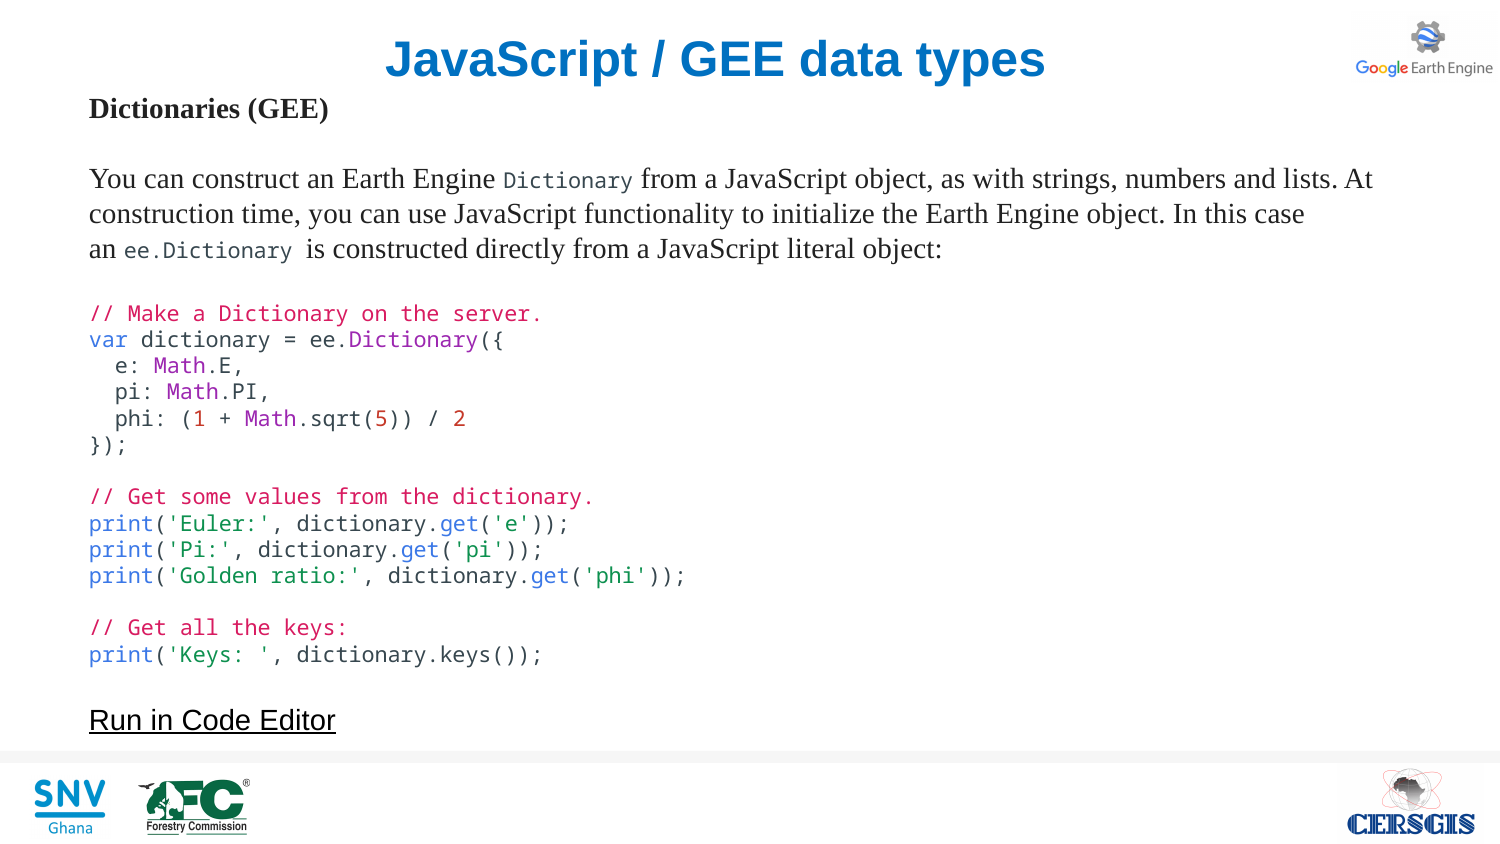

JavaScript / GEE data types
Dictionaries (GEE)
You can construct an Earth Engine Dictionary from a JavaScript object, as with strings, numbers and lists. At construction time, you can use JavaScript functionality to initialize the Earth Engine object. In this case an ee.Dictionary is constructed directly from a JavaScript literal object:
// Make a Dictionary on the server.
var dictionary = ee.Dictionary({
  e: Math.E,
  pi: Math.PI,
  phi: (1 + Math.sqrt(5)) / 2
});
// Get some values from the dictionary.
print('Euler:', dictionary.get('e'));
print('Pi:', dictionary.get('pi'));
print('Golden ratio:', dictionary.get('phi'));
// Get all the keys:
print('Keys: ', dictionary.keys());

Run in Code Editor